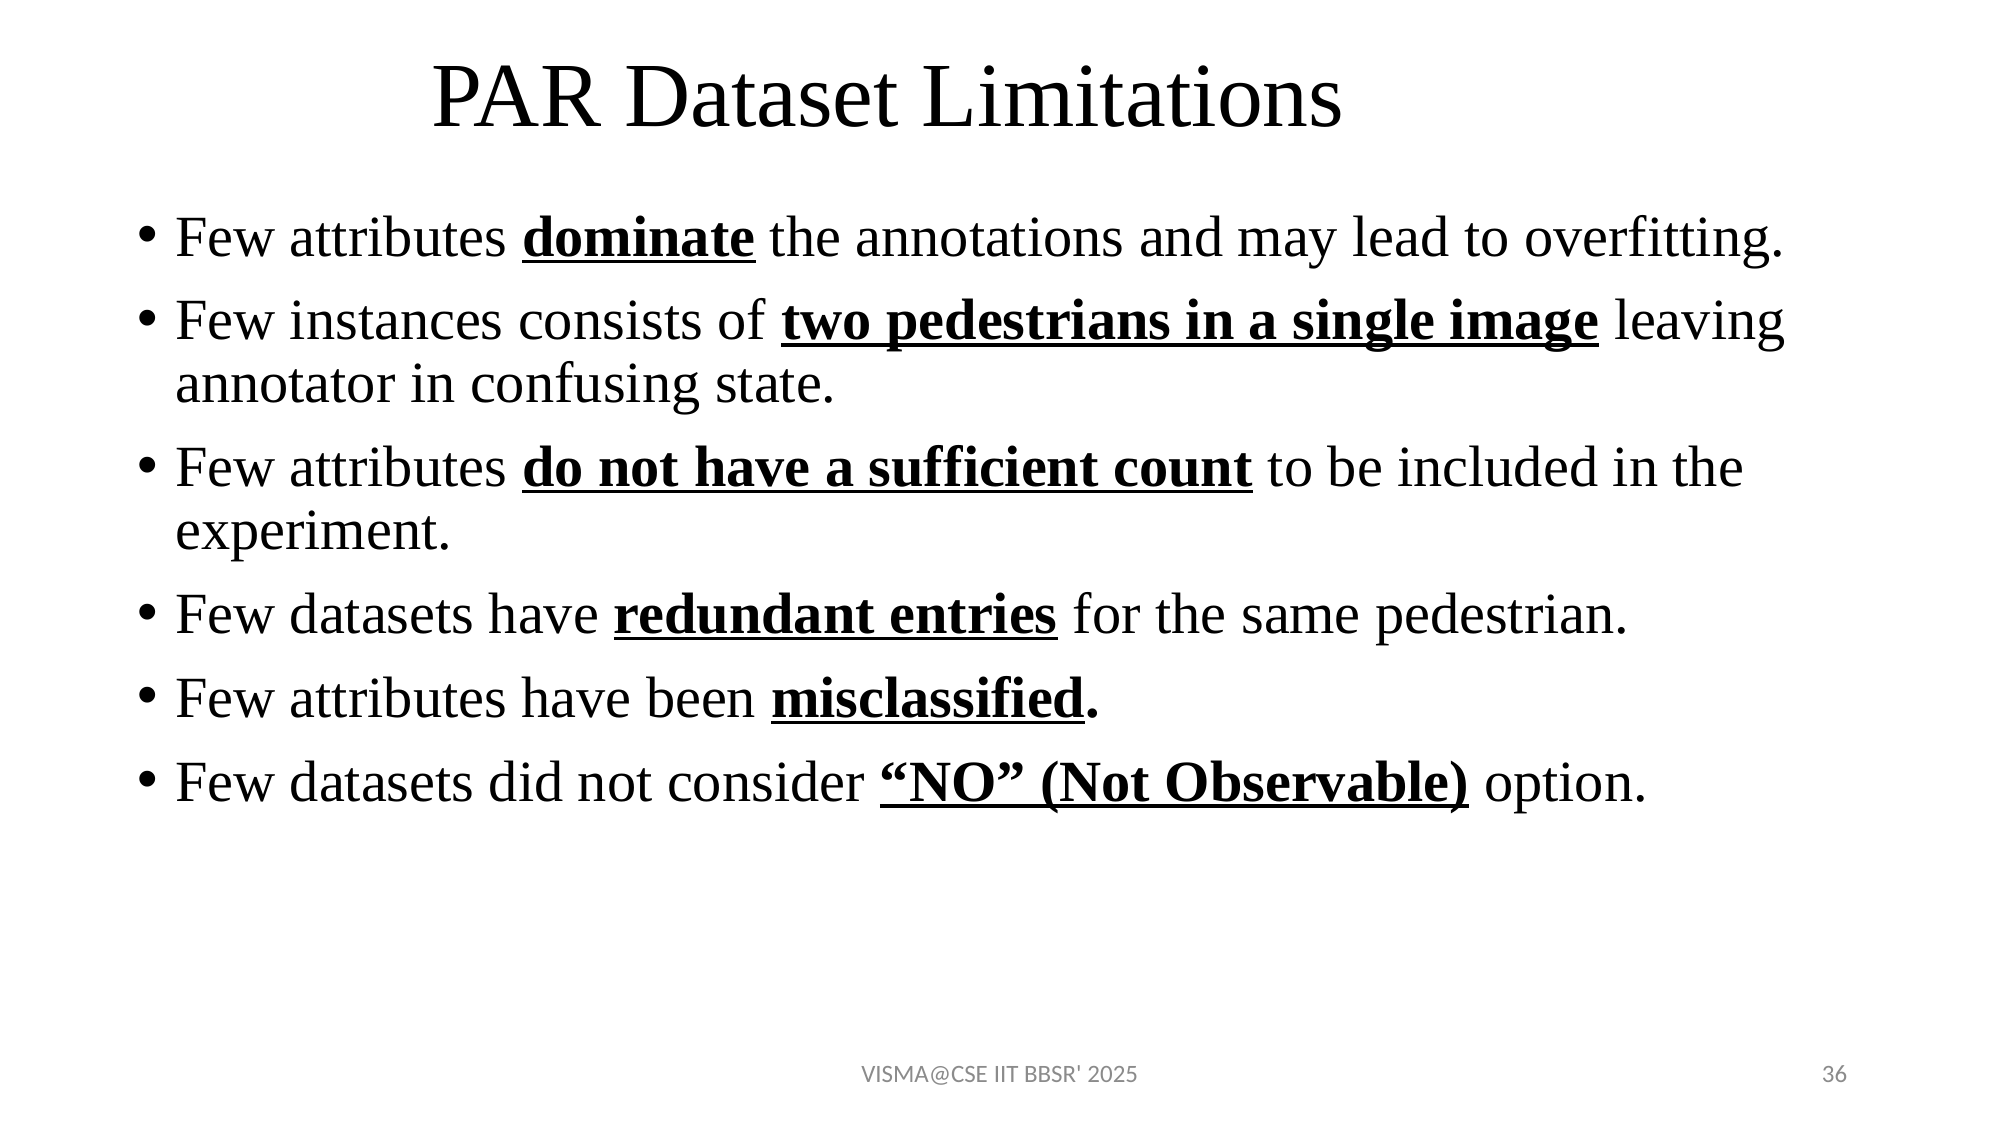

# PAR Dataset Limitations
Few attributes dominate the annotations and may lead to overfitting.
Few instances consists of two pedestrians in a single image leaving annotator in confusing state.
Few attributes do not have a sufficient count to be included in the experiment.
Few datasets have redundant entries for the same pedestrian.
Few attributes have been misclassified.
Few datasets did not consider “NO” (Not Observable) option.

VISMA@CSE IIT BBSR' 2025
36